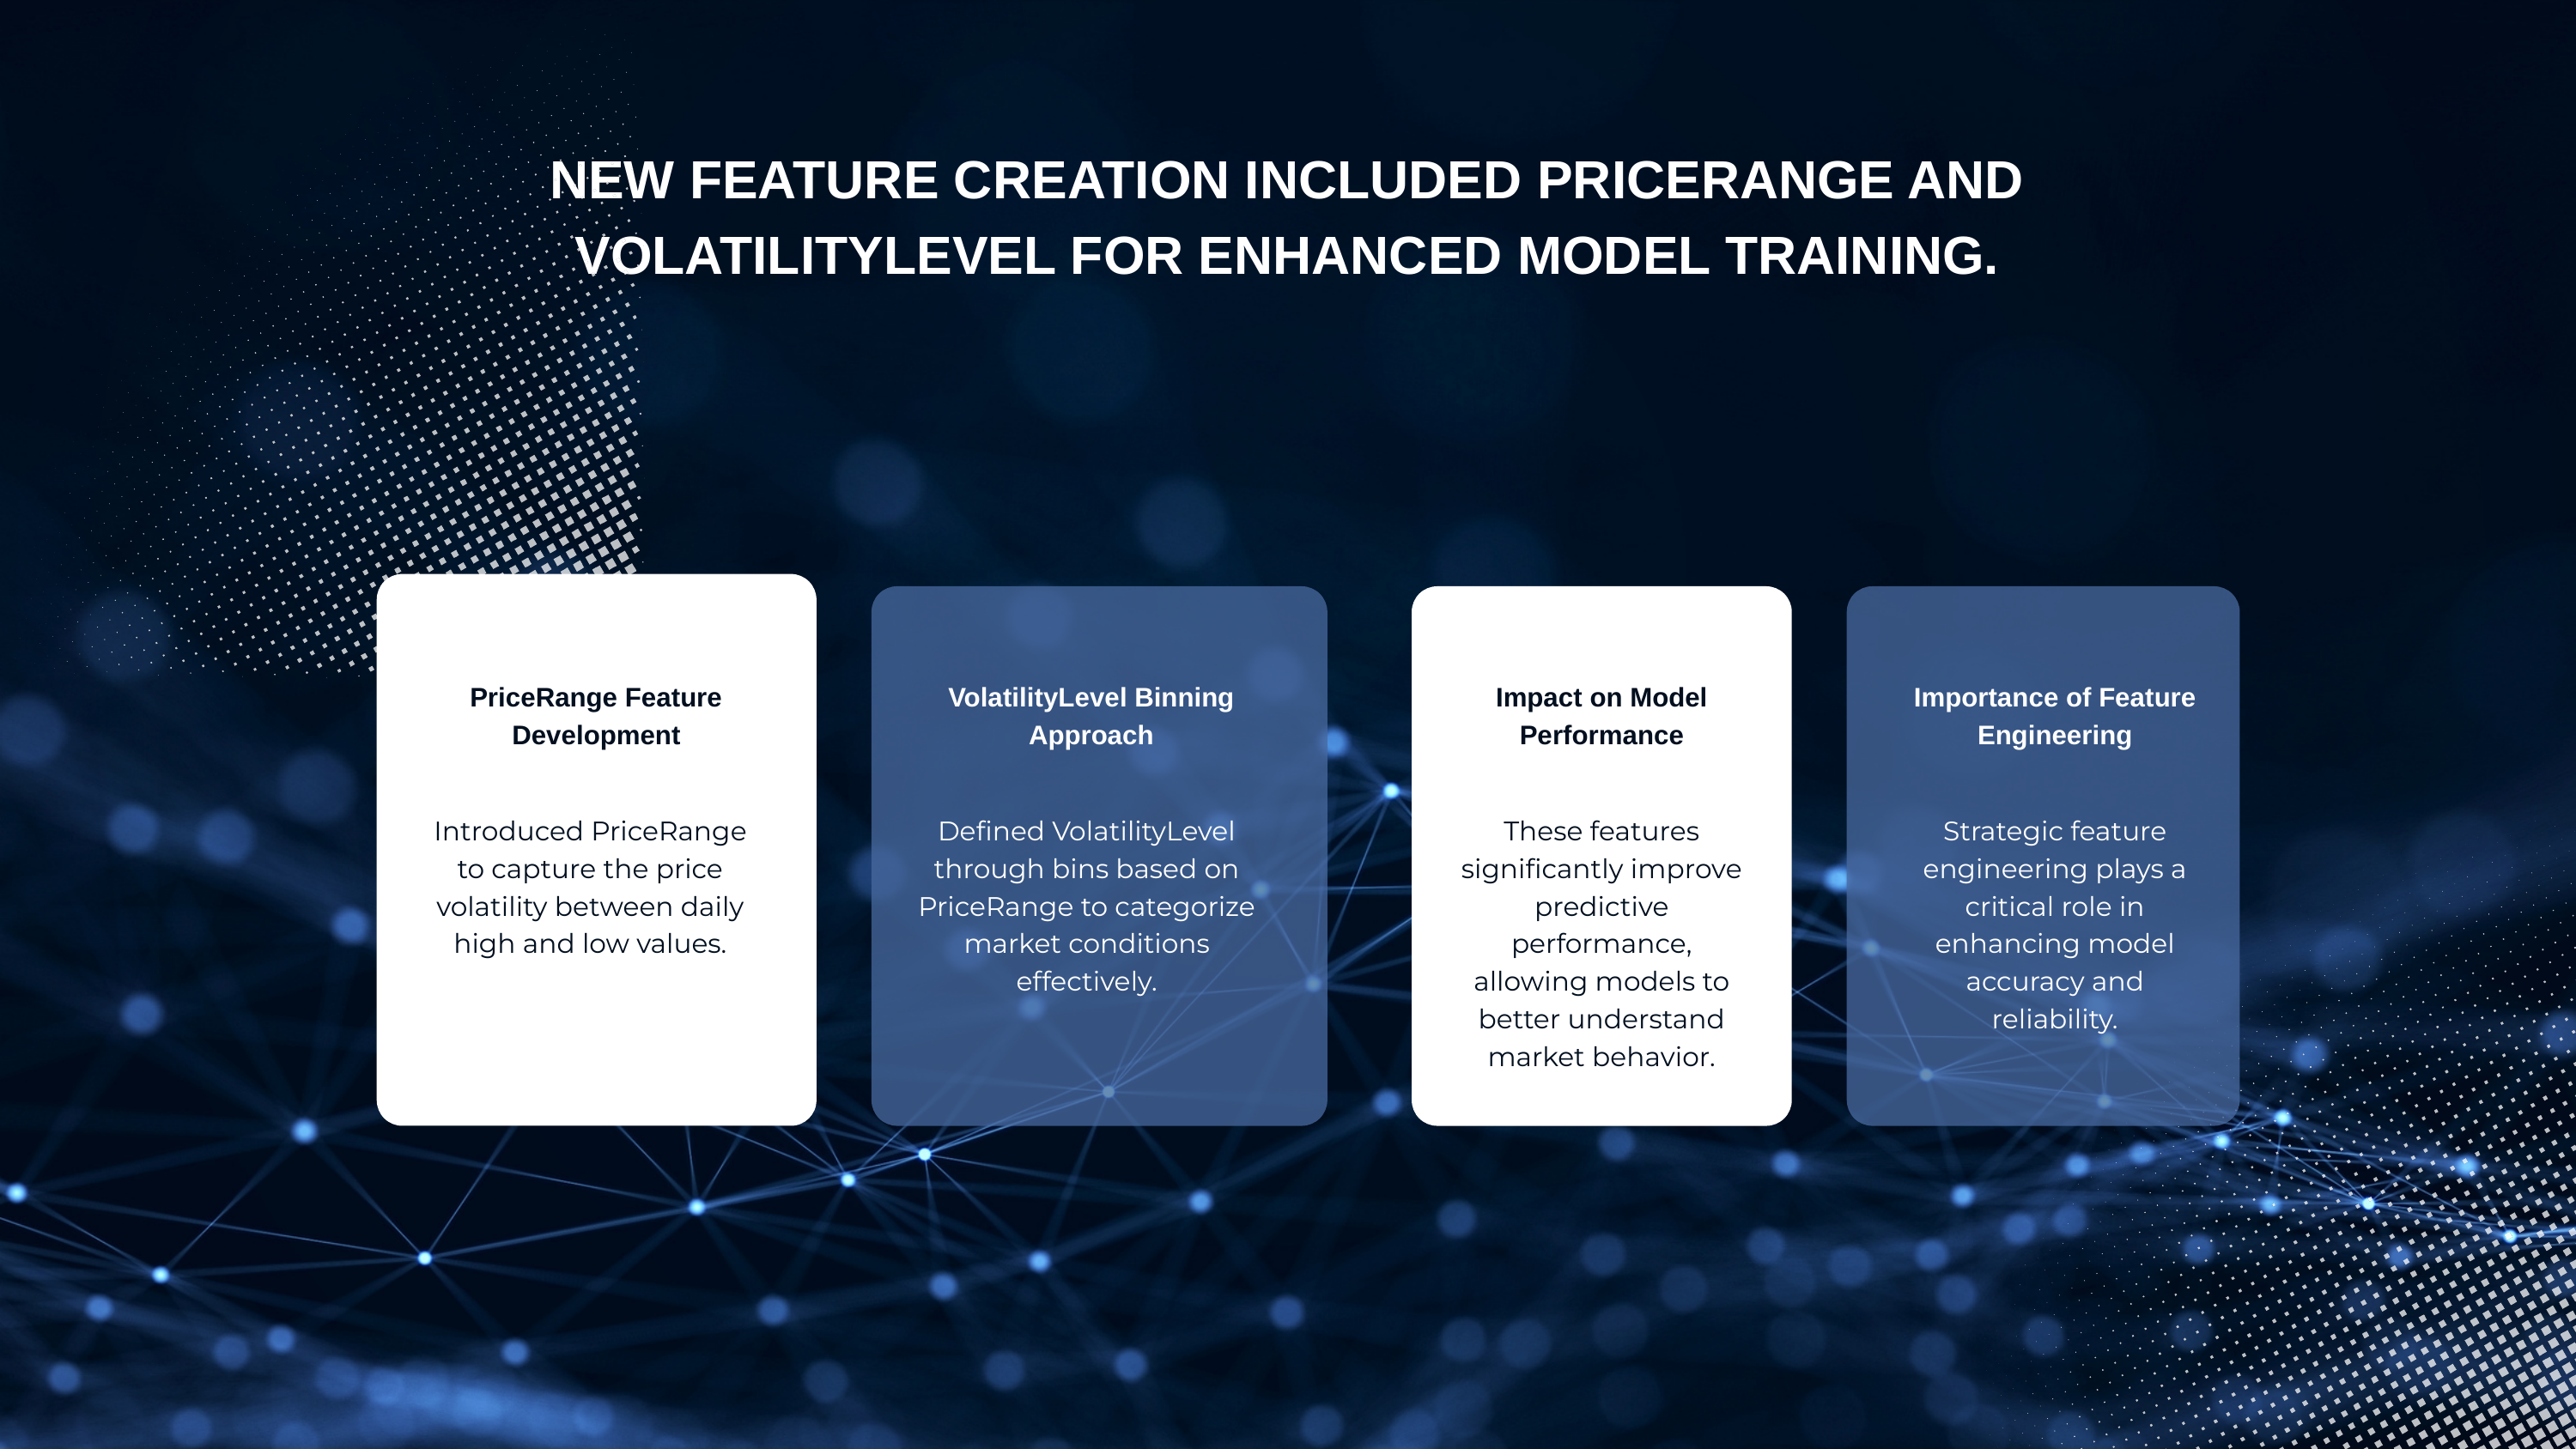

NEW FEATURE CREATION INCLUDED PRICERANGE AND VOLATILITYLEVEL FOR ENHANCED MODEL TRAINING.

PriceRange Feature Development
VolatilityLevel Binning Approach
Impact on Model Performance
Importance of Feature Engineering

Introduced PriceRange to capture the price volatility between daily high and low values.
Defined VolatilityLevel through bins based on PriceRange to categorize market conditions effectively.
These features significantly improve predictive performance, allowing models to better understand market behavior.
Strategic feature engineering plays a critical role in enhancing model accuracy and reliability.